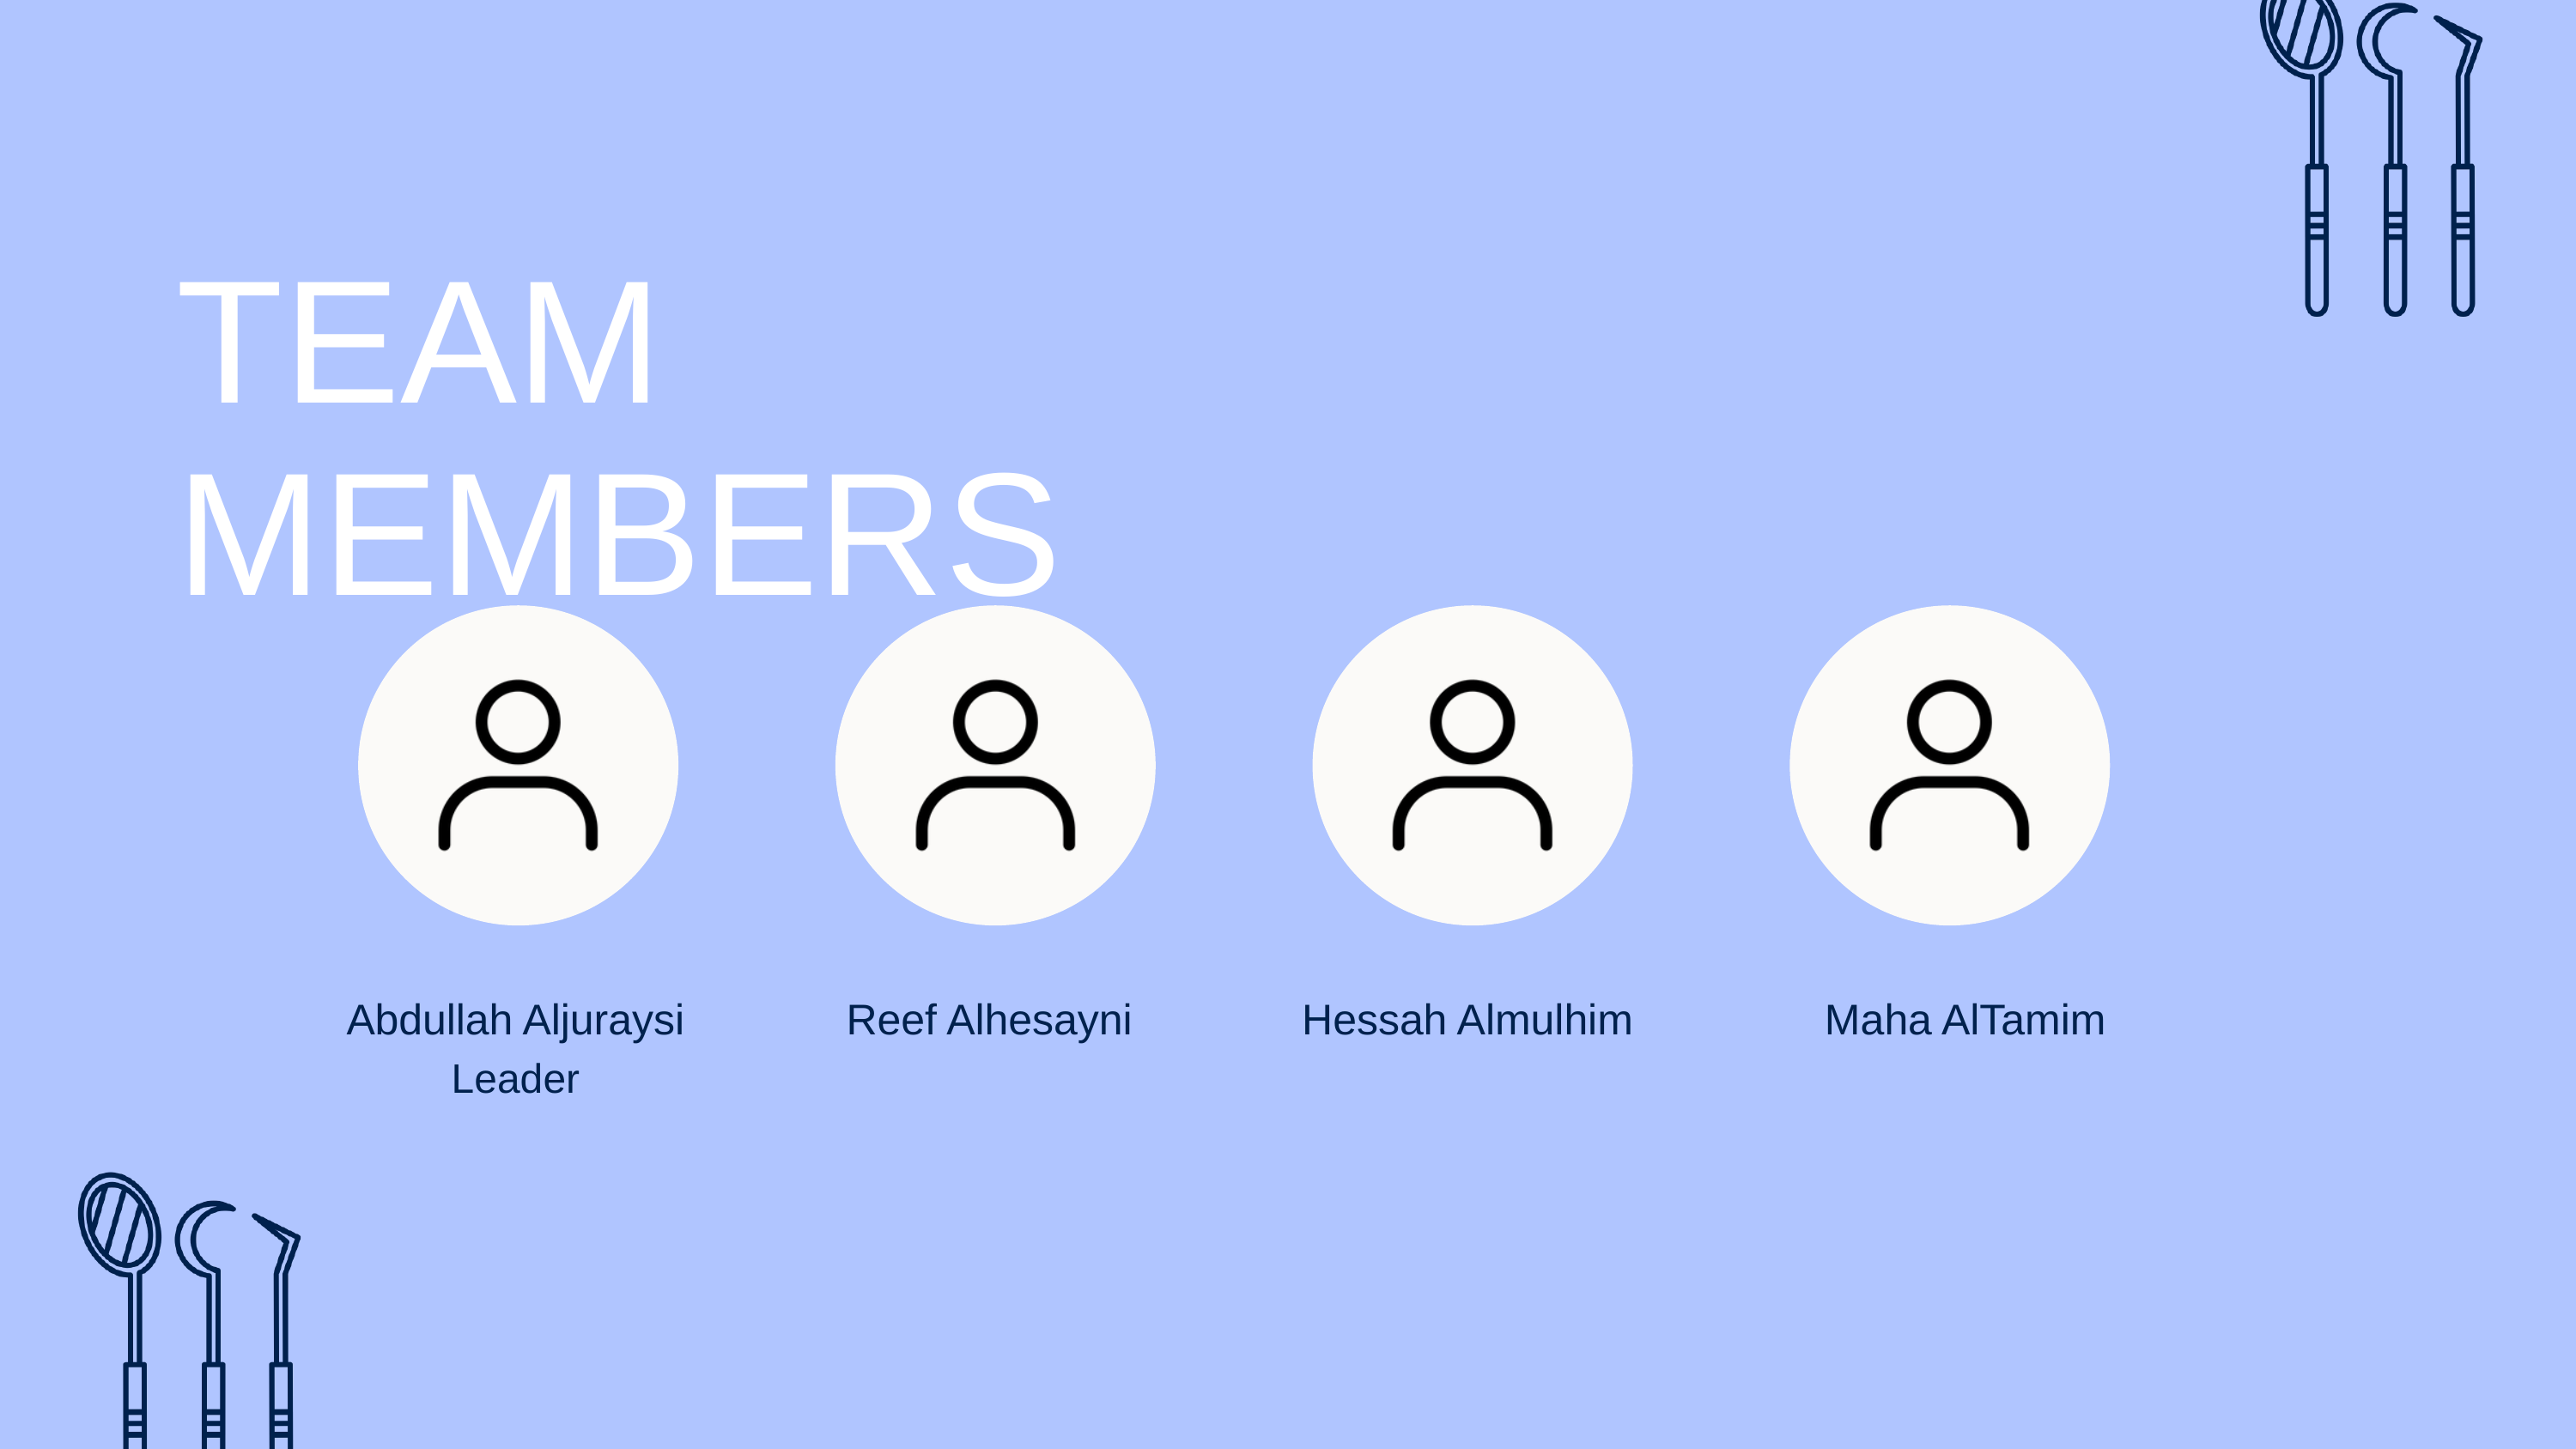

TEAM MEMBERS

Abdullah Aljuraysi
Leader
Reef Alhesayni
Hessah Almulhim
Maha AlTamim